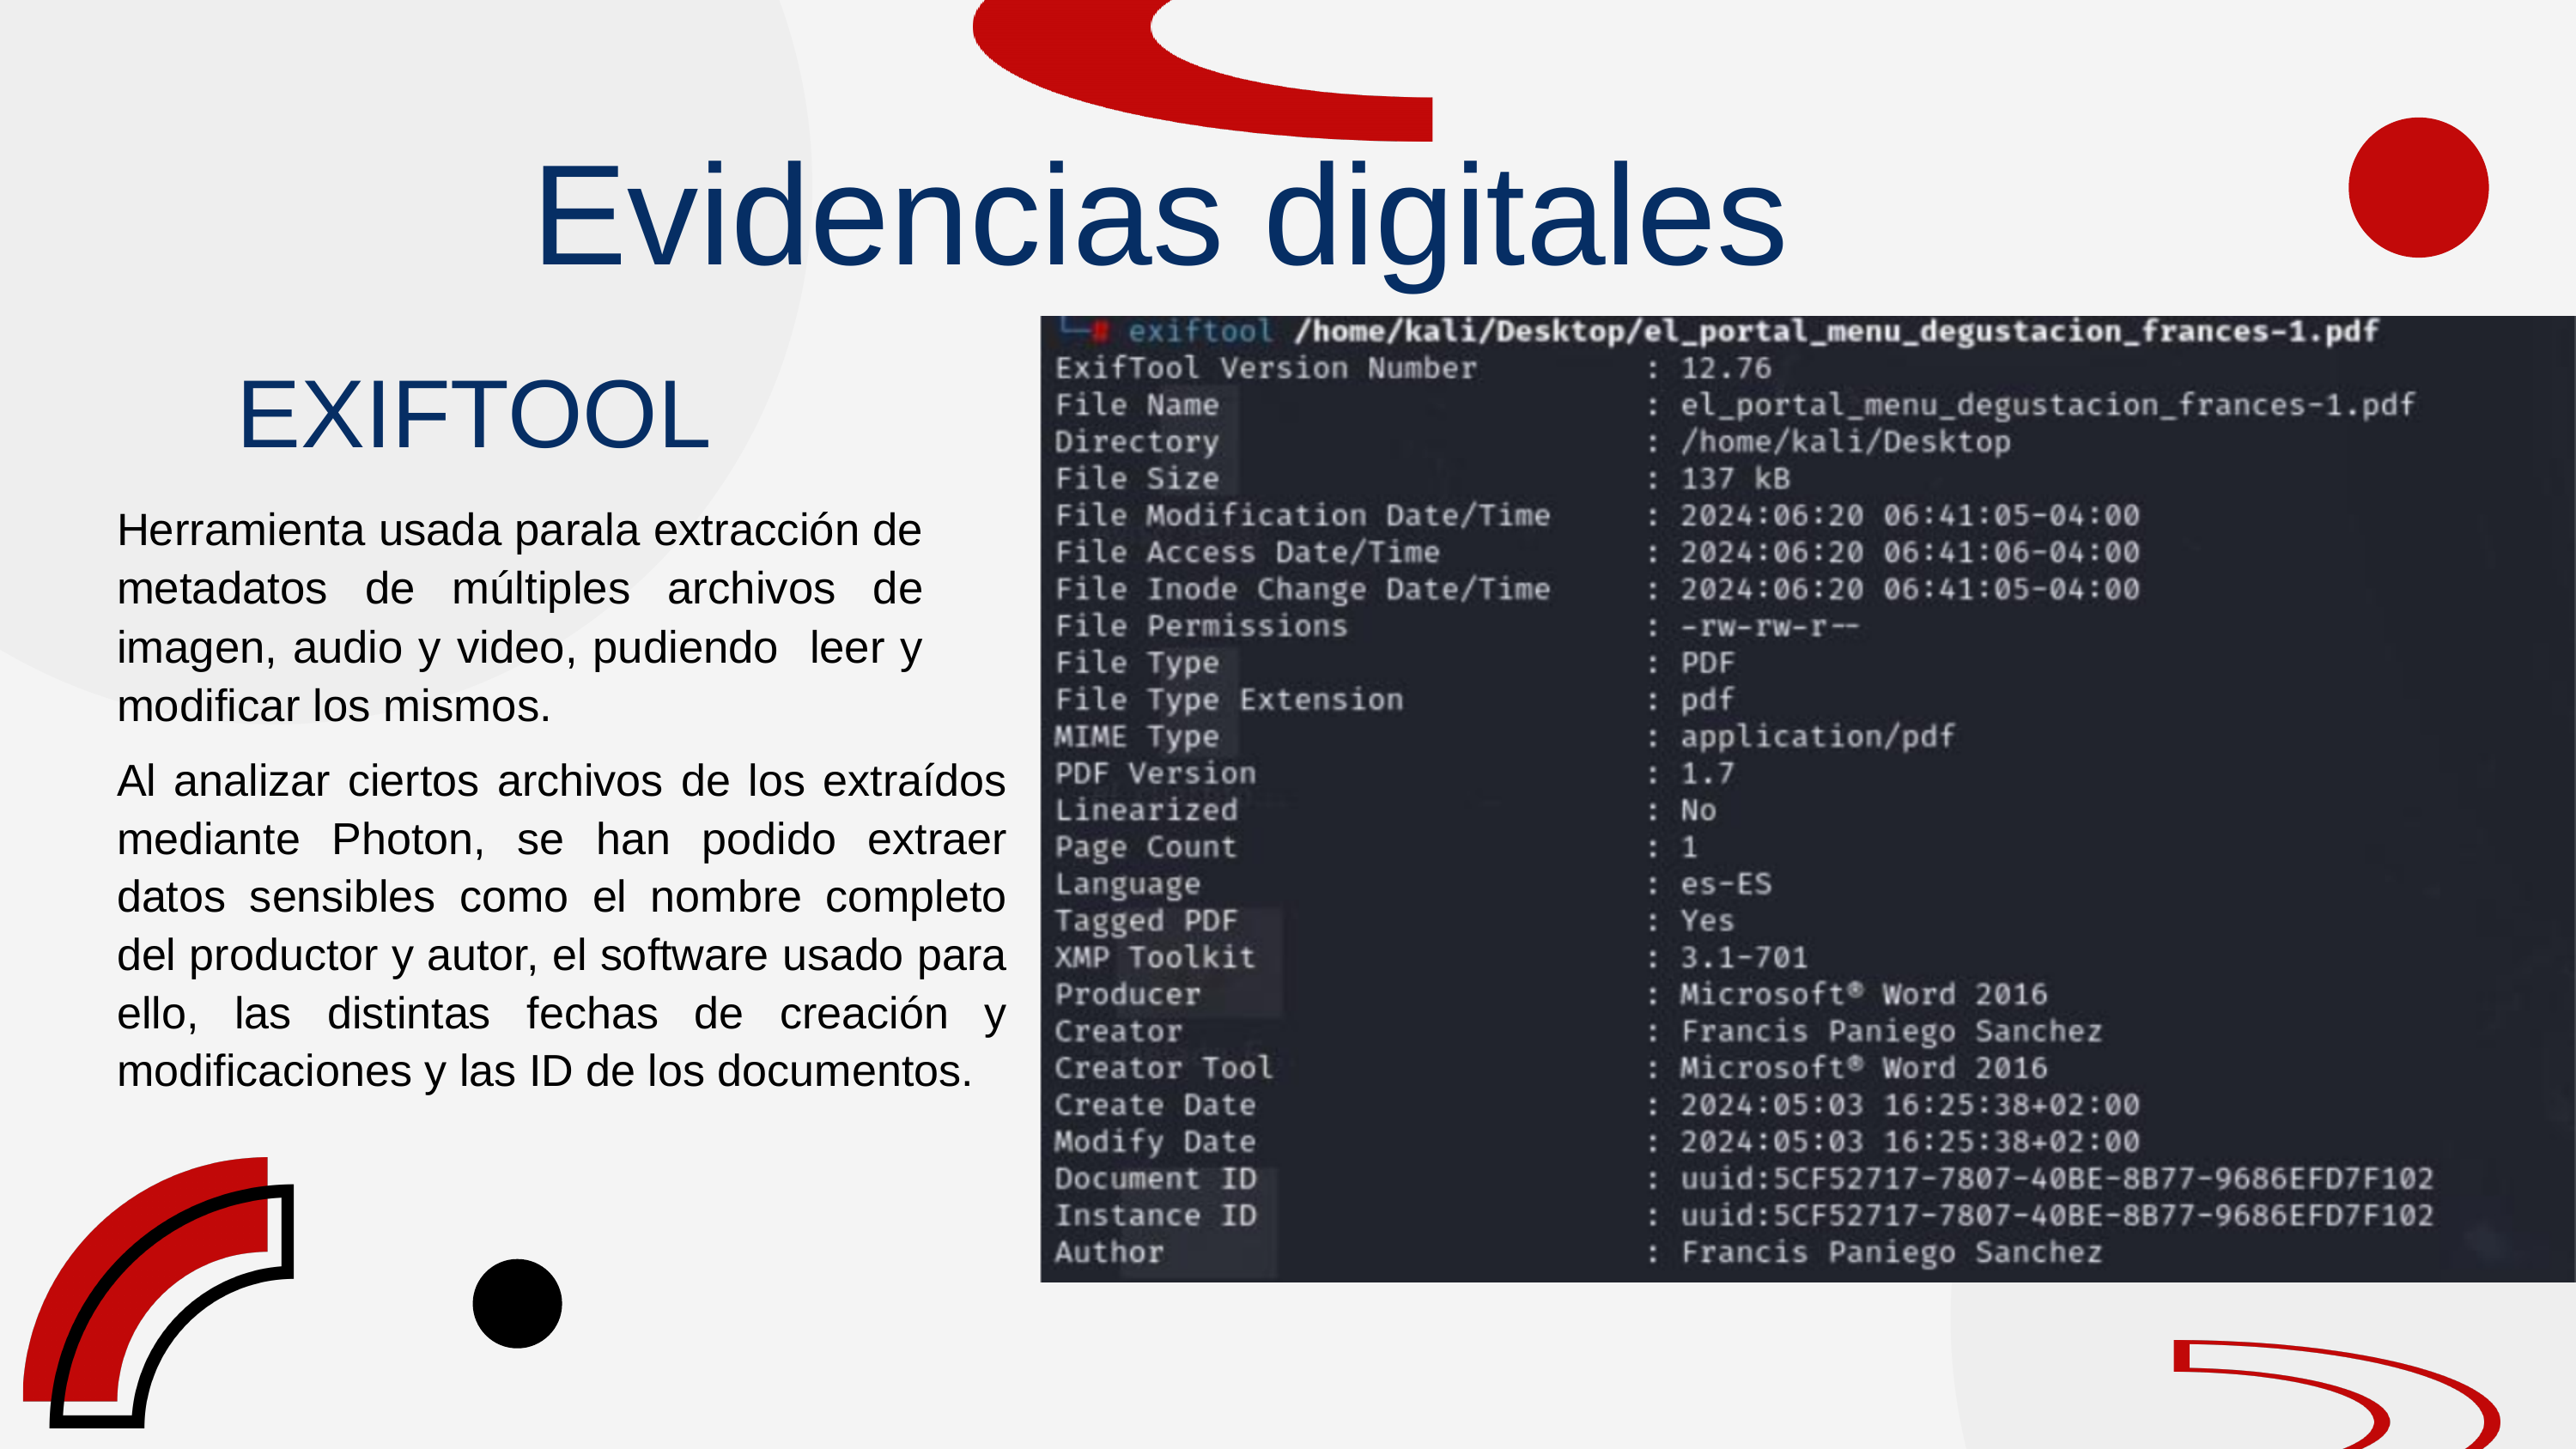

Evidencias digitales

EXIFTOOL
Herramienta usada parala extracción de metadatos de múltiples archivos de imagen, audio y video, pudiendo  leer y modificar los mismos.
Al analizar ciertos archivos de los extraídos mediante Photon, se han podido extraer datos sensibles como el nombre completo del productor y autor, el software usado para ello, las distintas fechas de creación y modificaciones y las ID de los documentos.